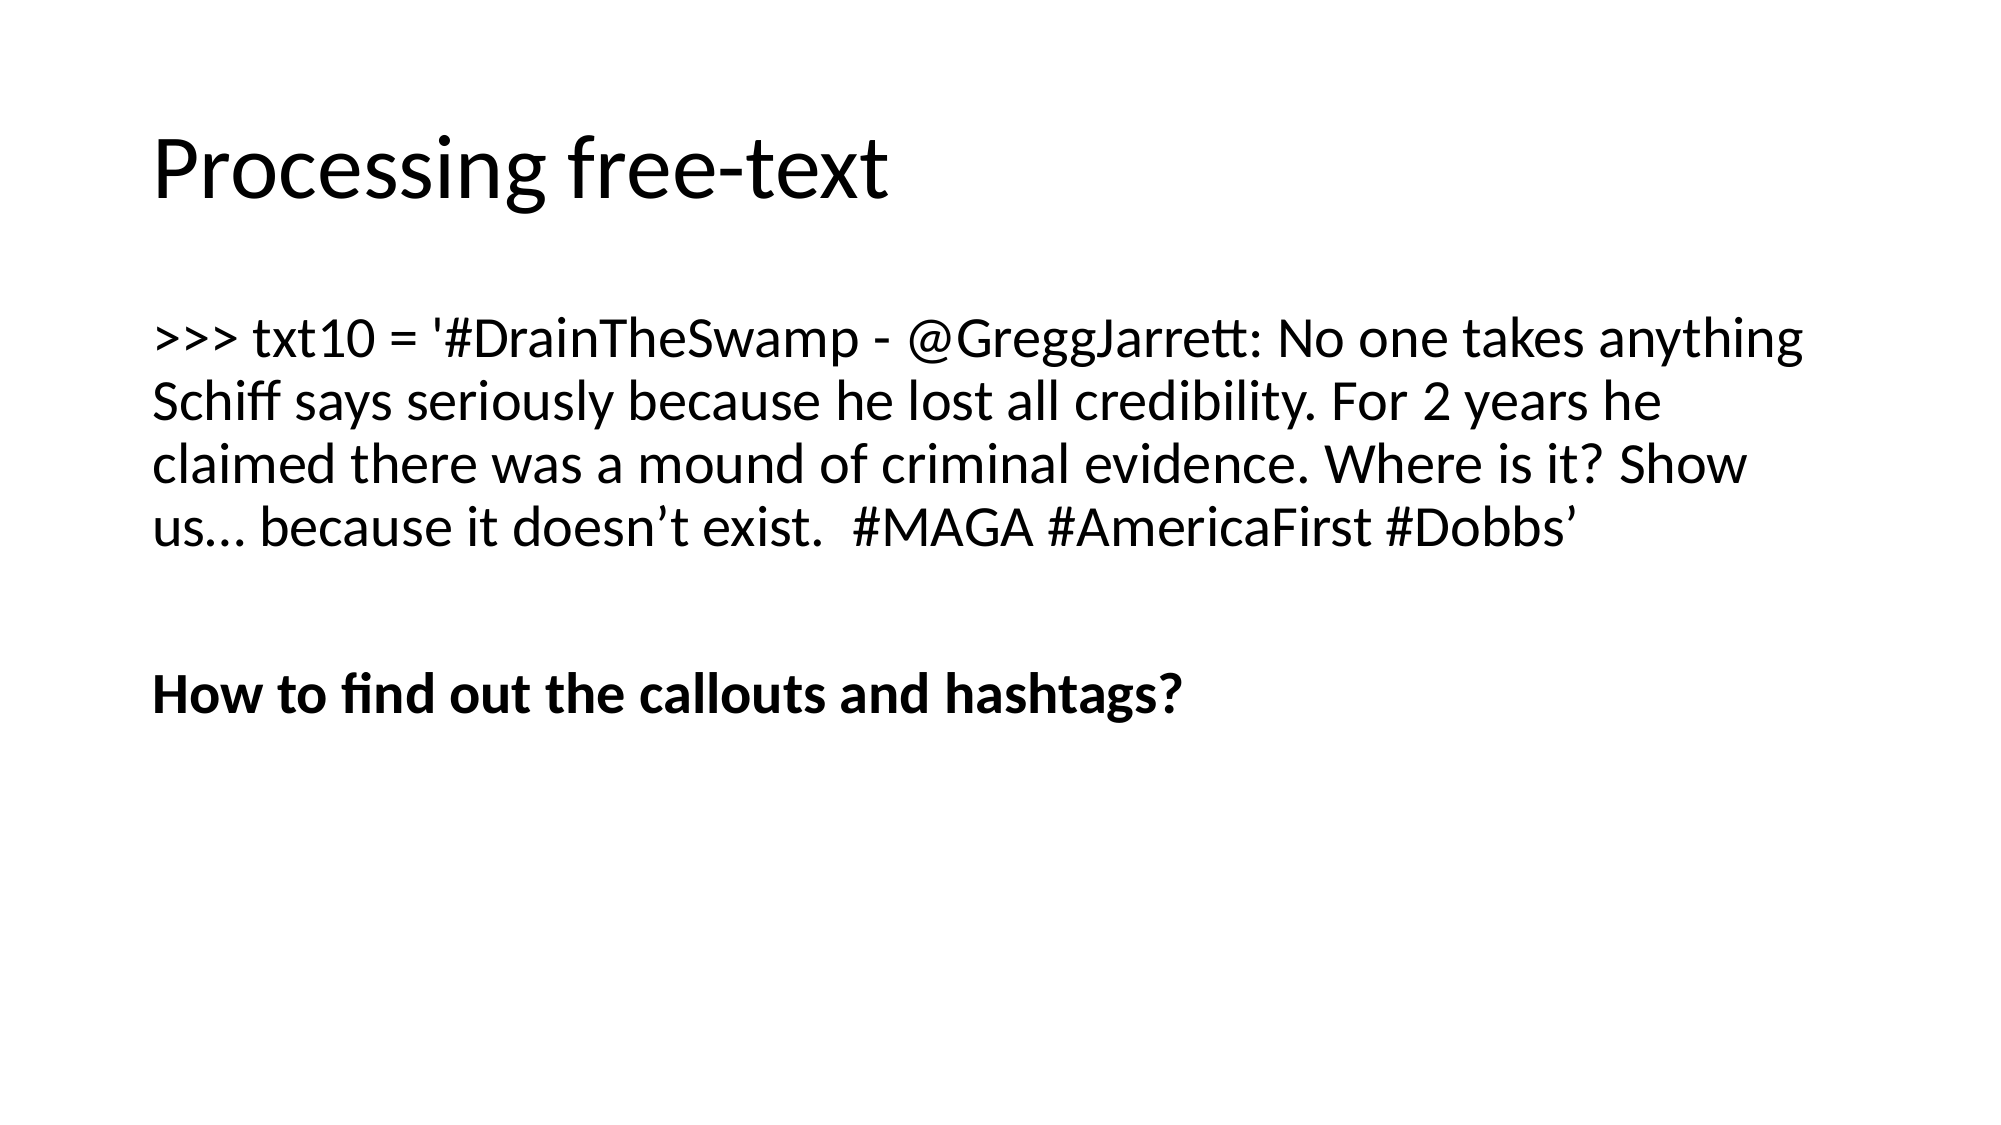

# Processing free-text
>>> txt10 = '#DrainTheSwamp - @GreggJarrett: No one takes anything Schiff says seriously because he lost all credibility. For 2 years he claimed there was a mound of criminal evidence. Where is it? Show us… because it doesn’t exist.  #MAGA #AmericaFirst #Dobbs’

How to find out the callouts and hashtags?